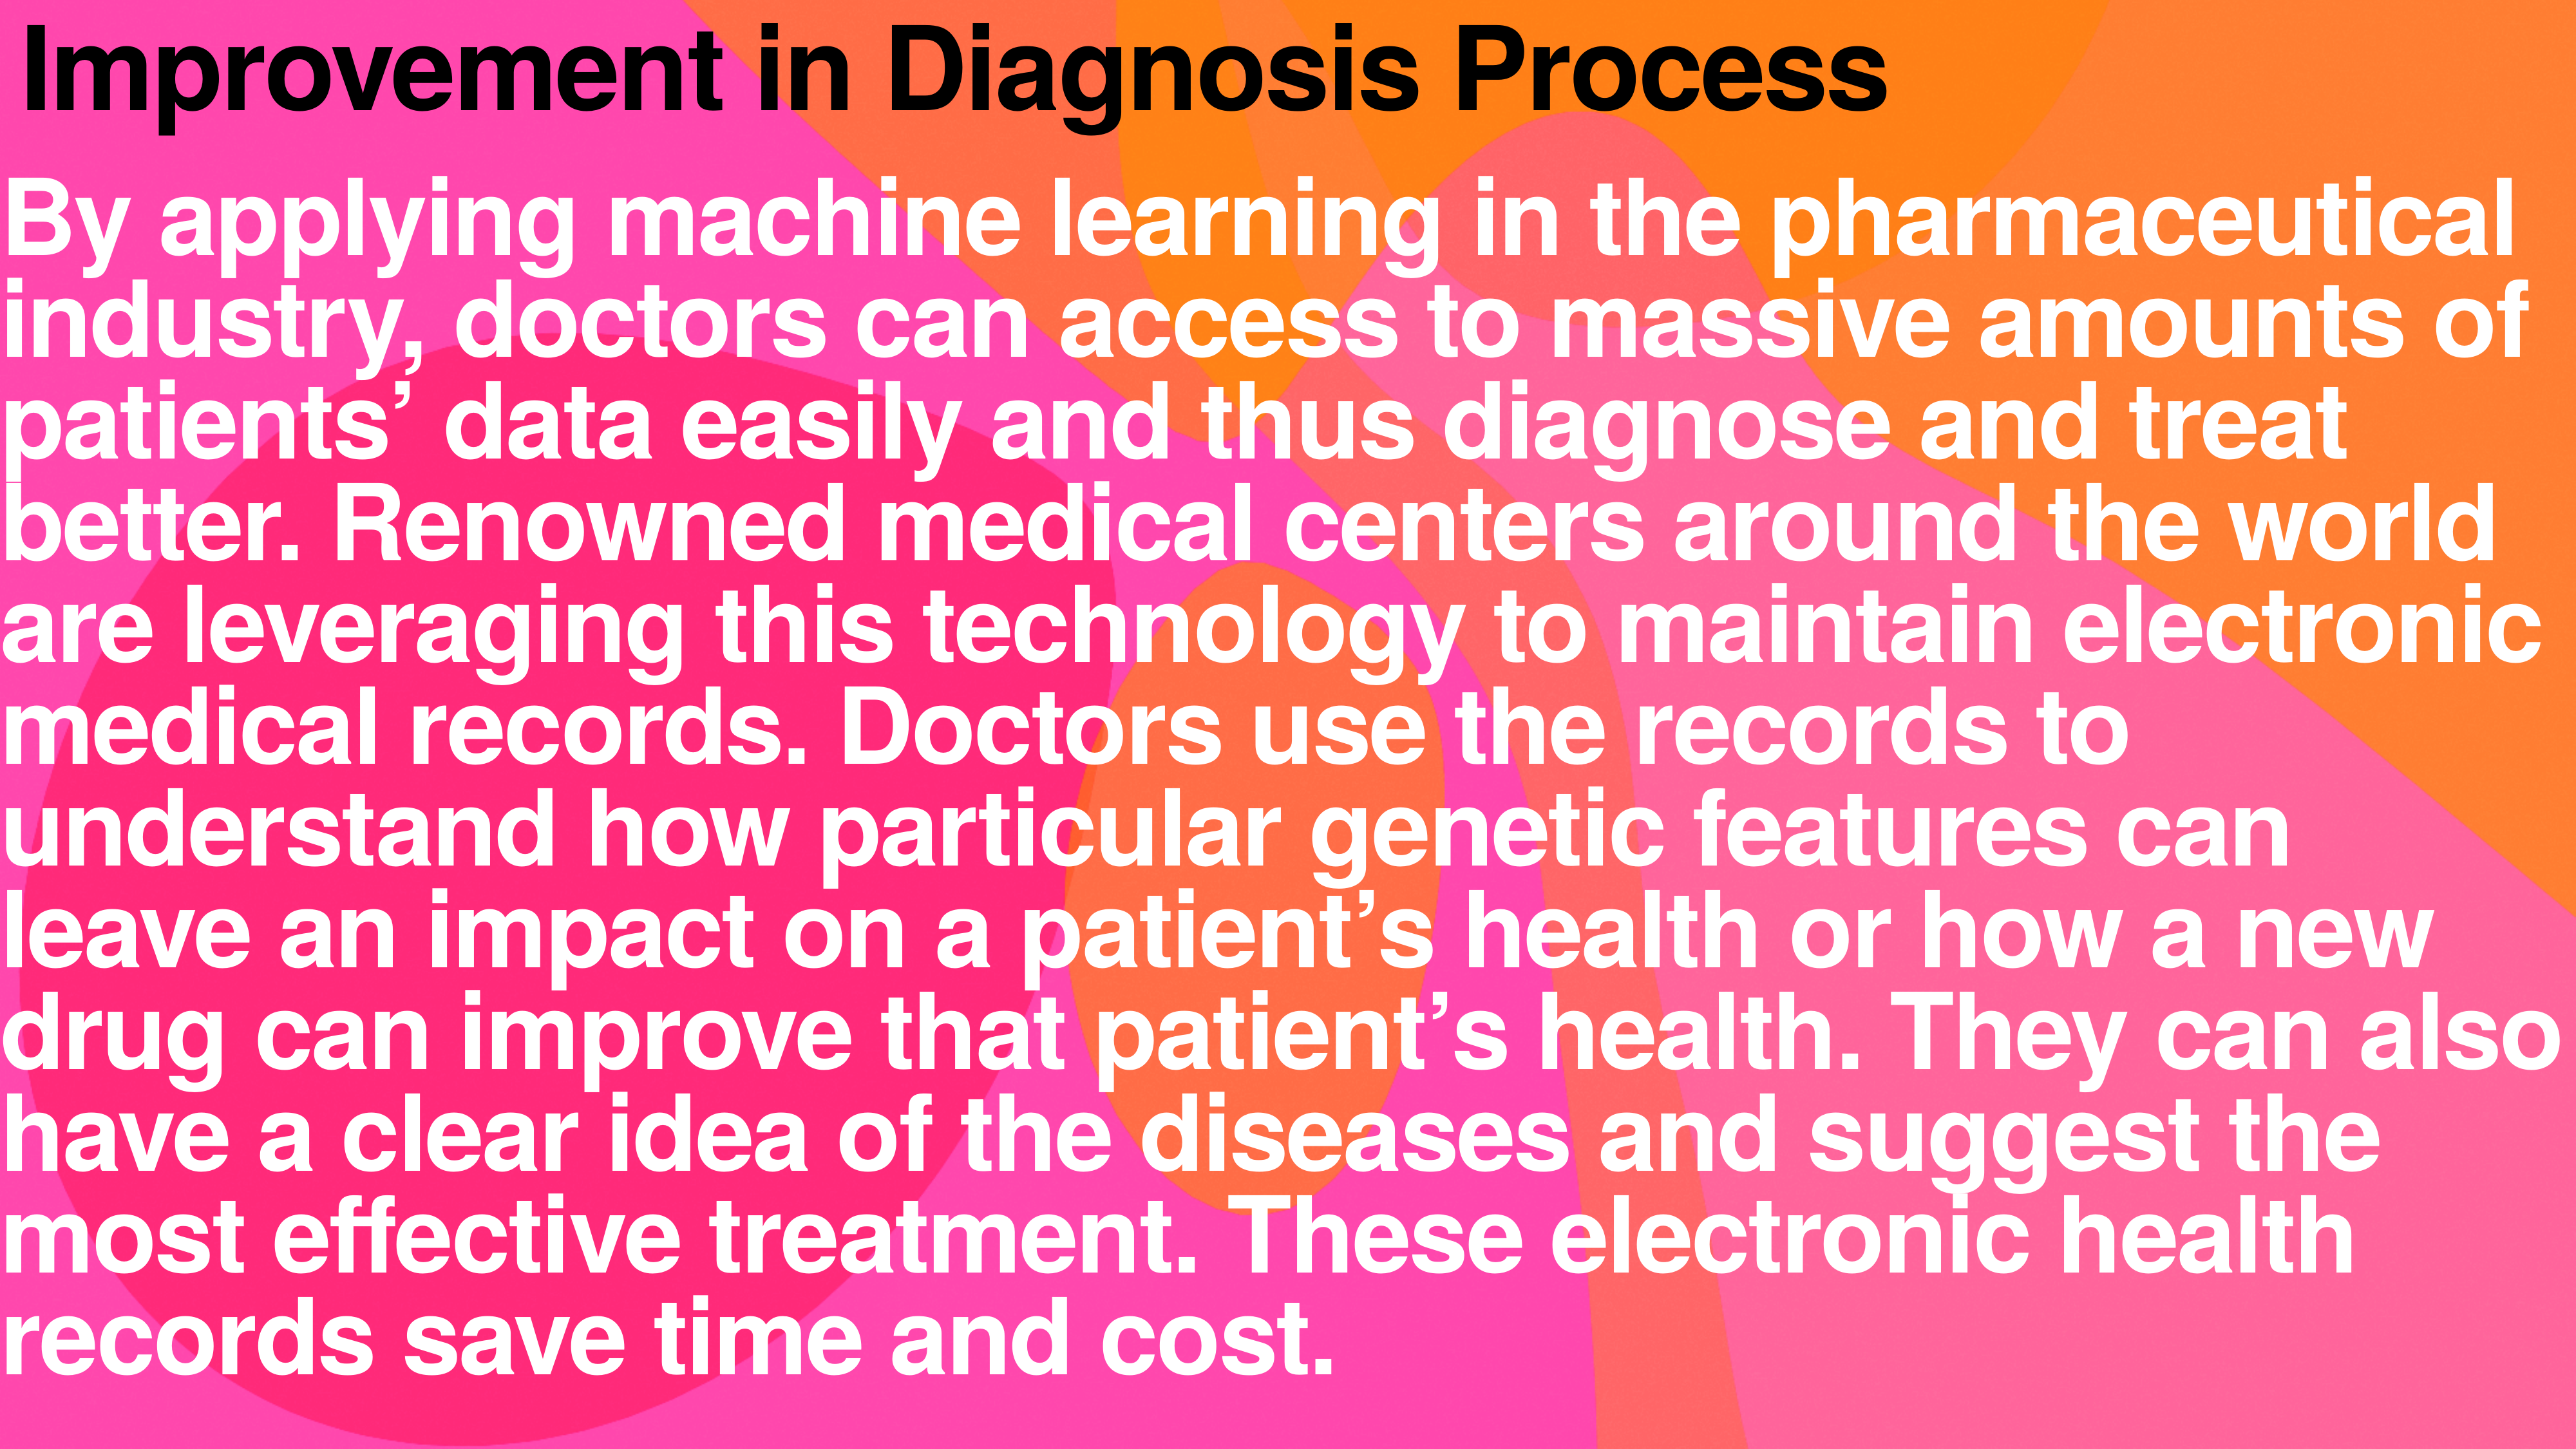

# Improvement in Diagnosis Process
By applying machine learning in the pharmaceutical industry, doctors can access to massive amounts of patients’ data easily and thus diagnose and treat better. Renowned medical centers around the world are leveraging this technology to maintain electronic medical records. Doctors use the records to understand how particular genetic features can leave an impact on a patient’s health or how a new drug can improve that patient’s health. They can also have a clear idea of the diseases and suggest the most effective treatment. These electronic health records save time and cost.